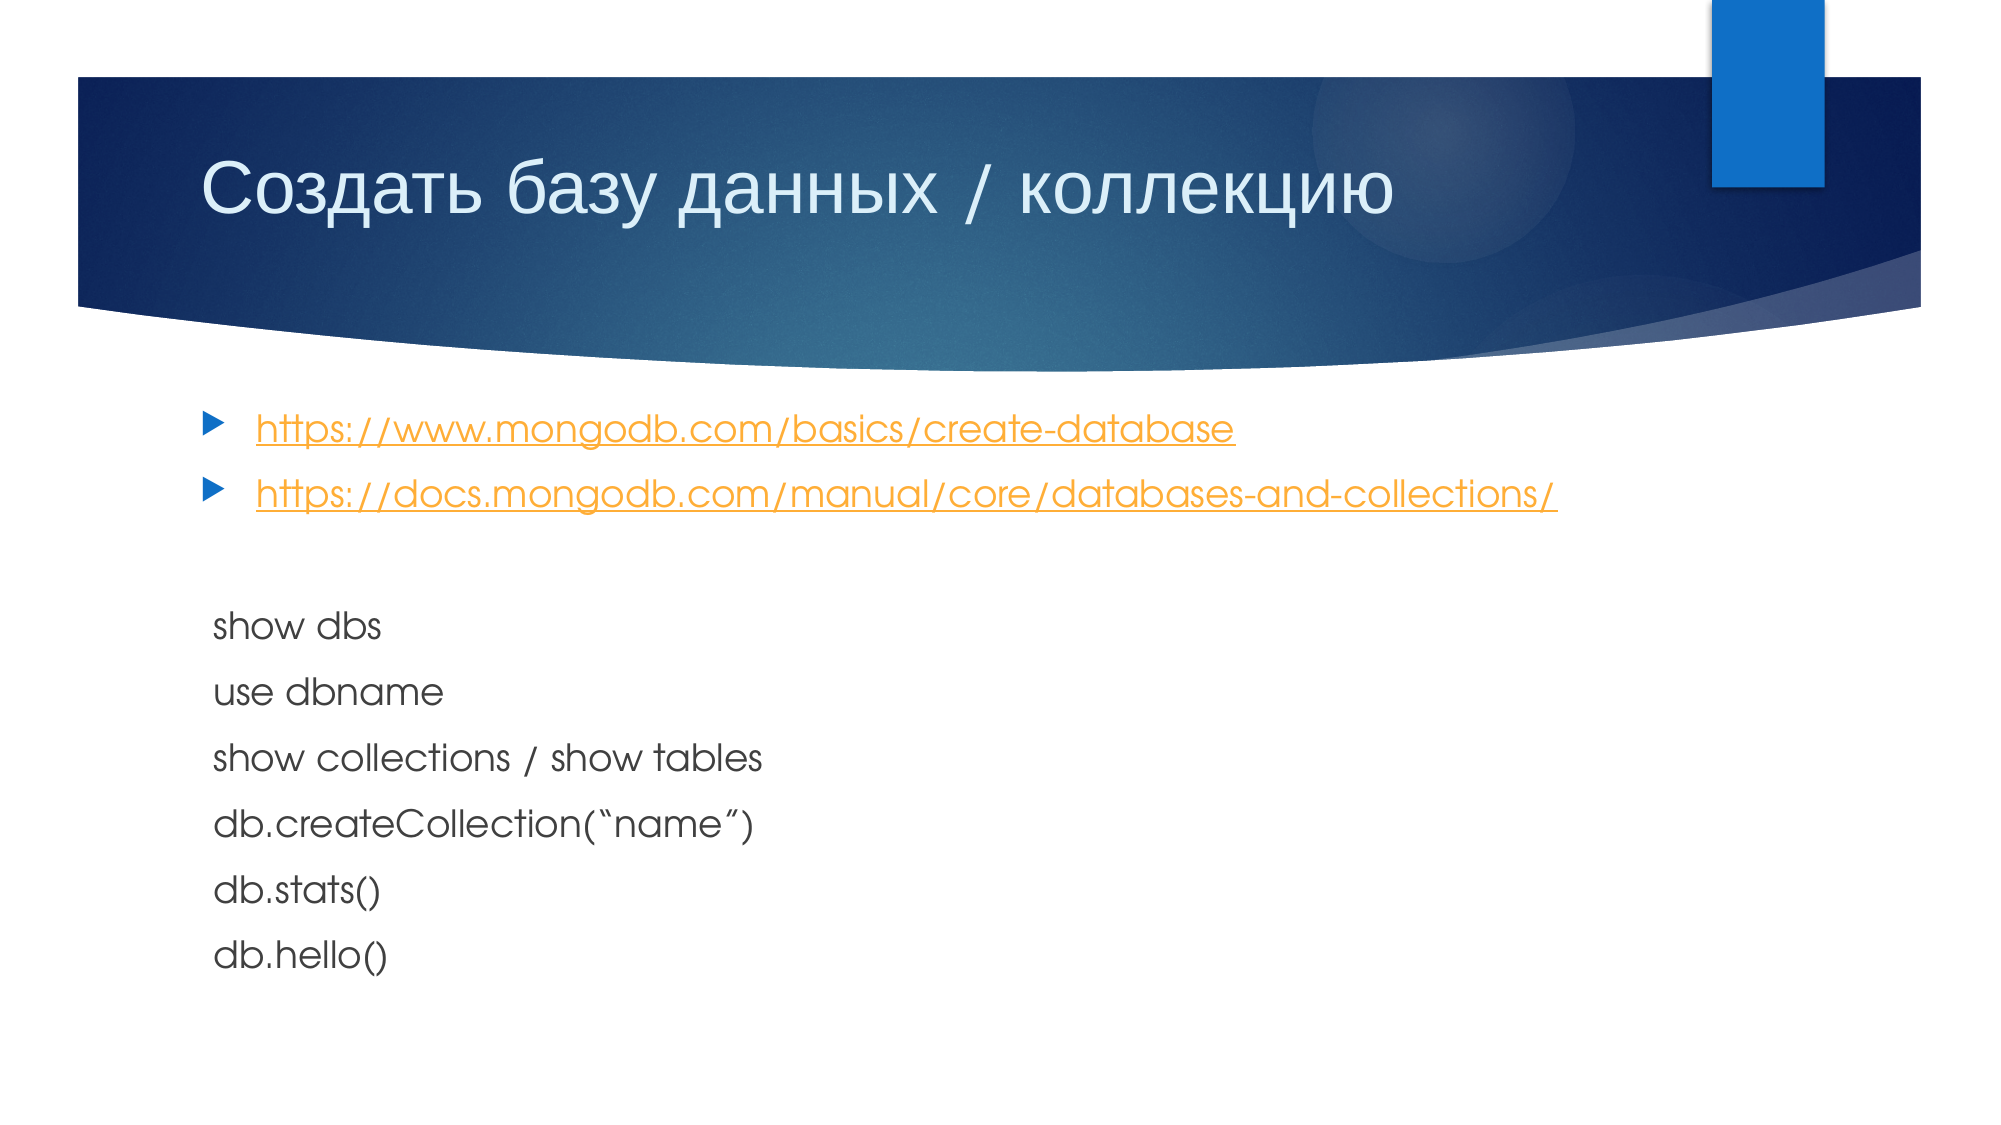

# Создать базу данных / коллекцию
https://www.mongodb.com/basics/create-database
https://docs.mongodb.com/manual/core/databases-and-collections/

show dbs
use dbname
show collections / show tables
db.createCollection(“name”)
db.stats()
db.hello()